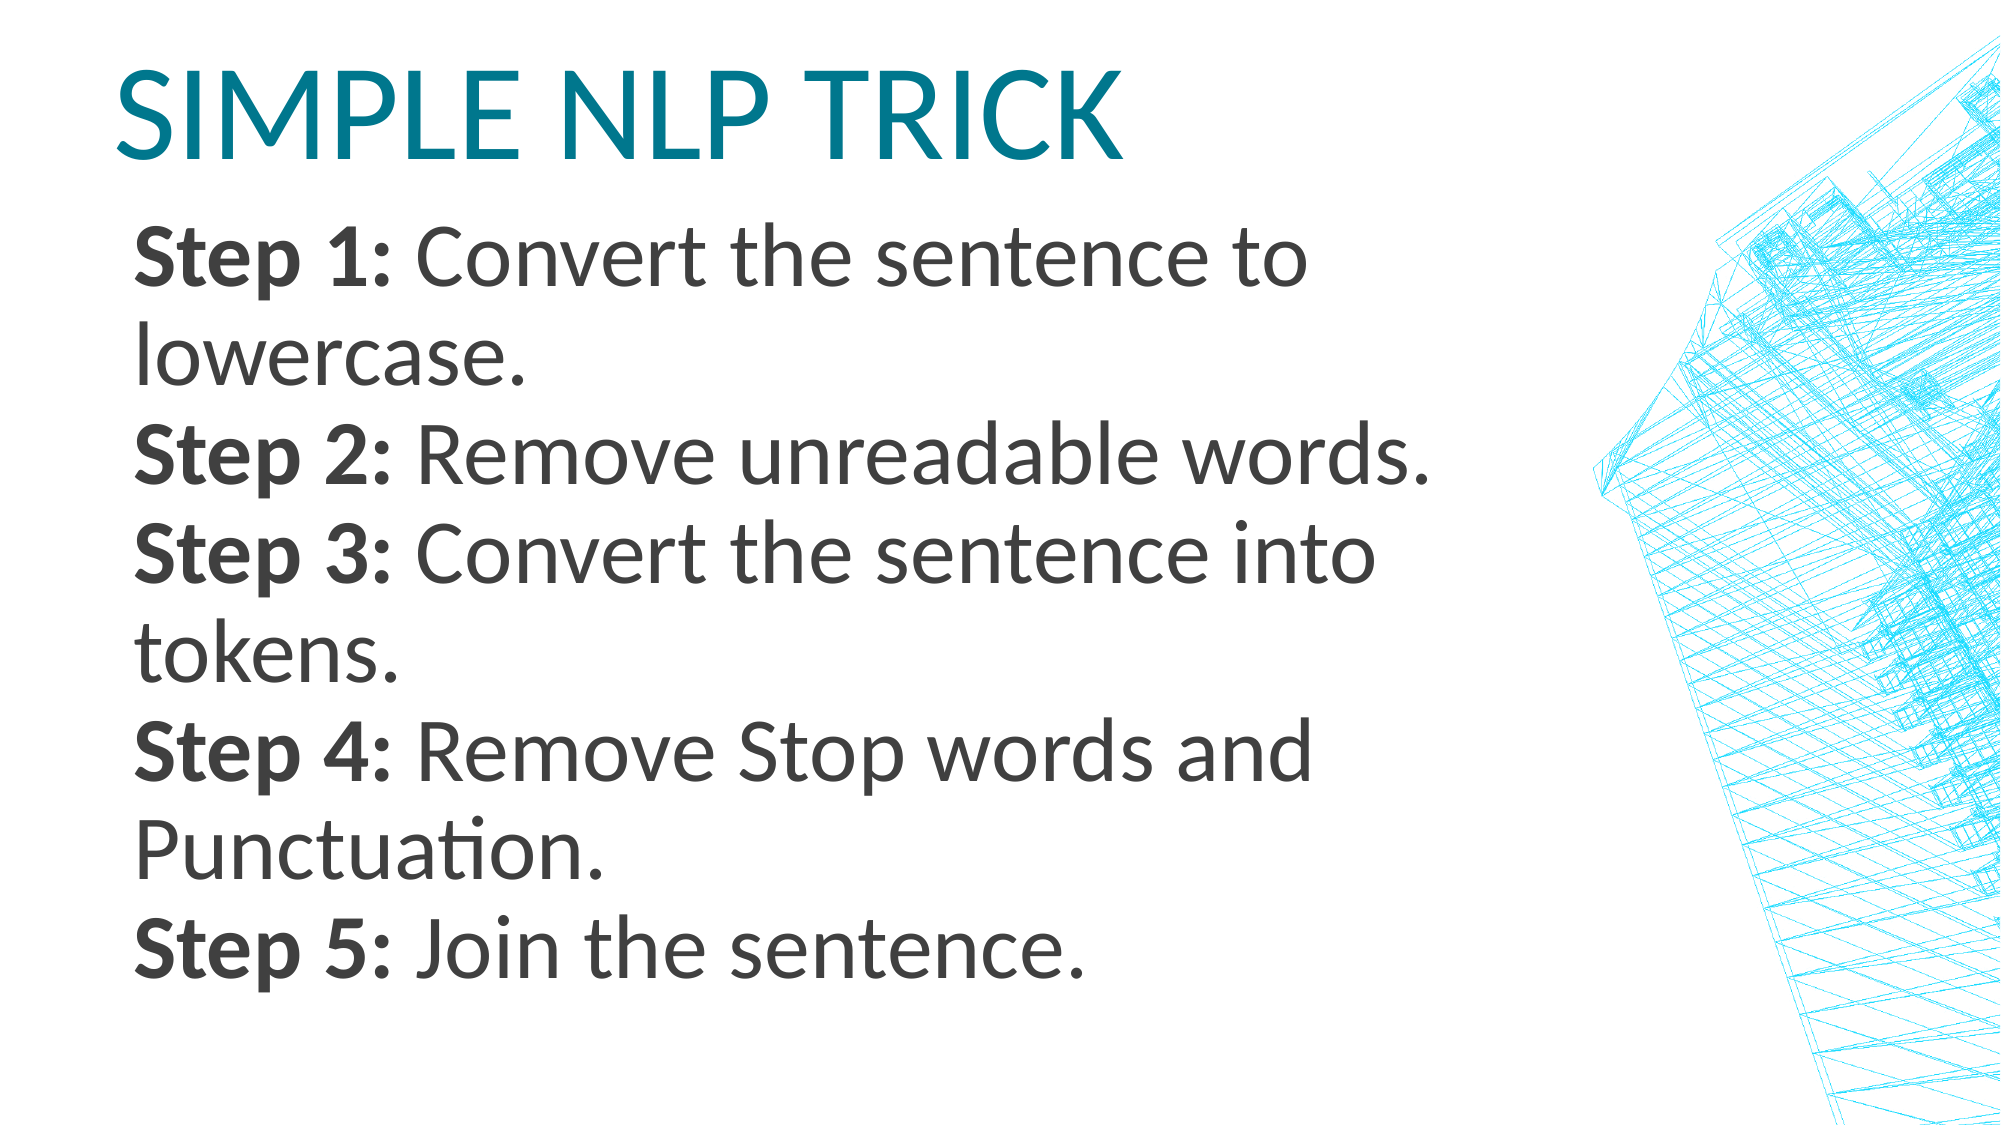

# SIMPLE NLP TRICK
Step 1: Convert the sentence to lowercase.
Step 2: Remove unreadable words.
Step 3: Convert the sentence into tokens.
Step 4: Remove Stop words and Punctuation.
Step 5: Join the sentence.